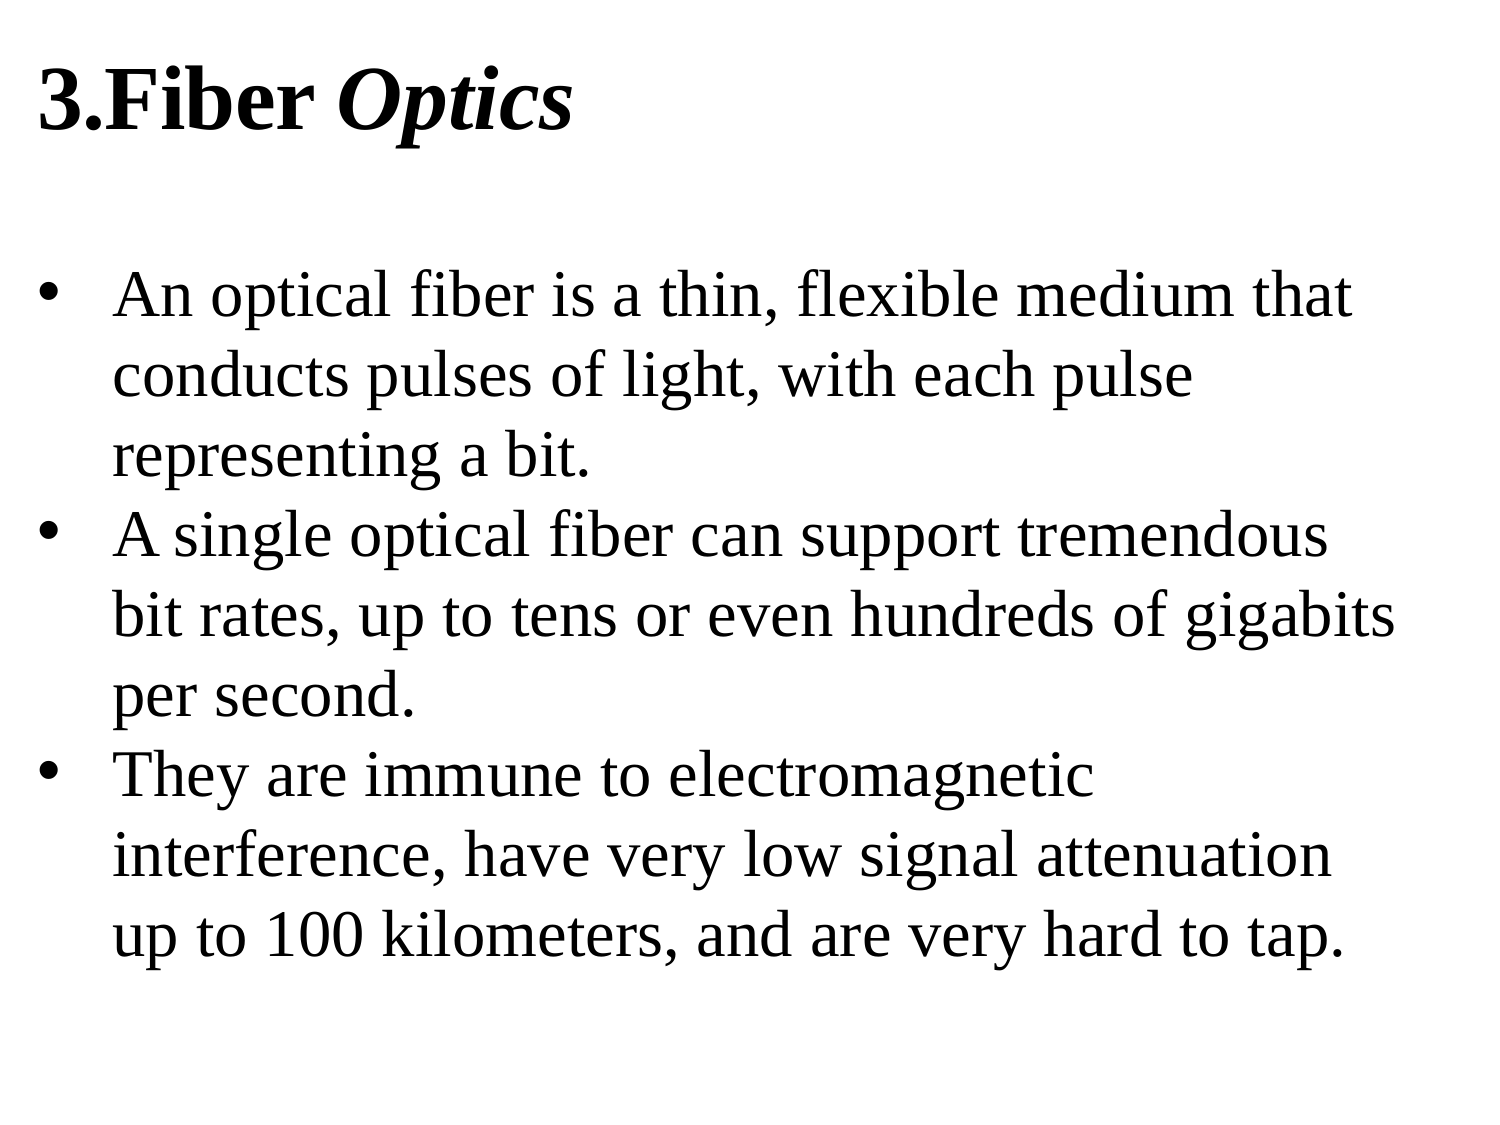

3.Fiber Optics
An optical fiber is a thin, flexible medium that conducts pulses of light, with each pulse representing a bit.
A single optical fiber can support tremendous bit rates, up to tens or even hundreds of gigabits per second.
They are immune to electromagnetic interference, have very low signal attenuation up to 100 kilometers, and are very hard to tap.